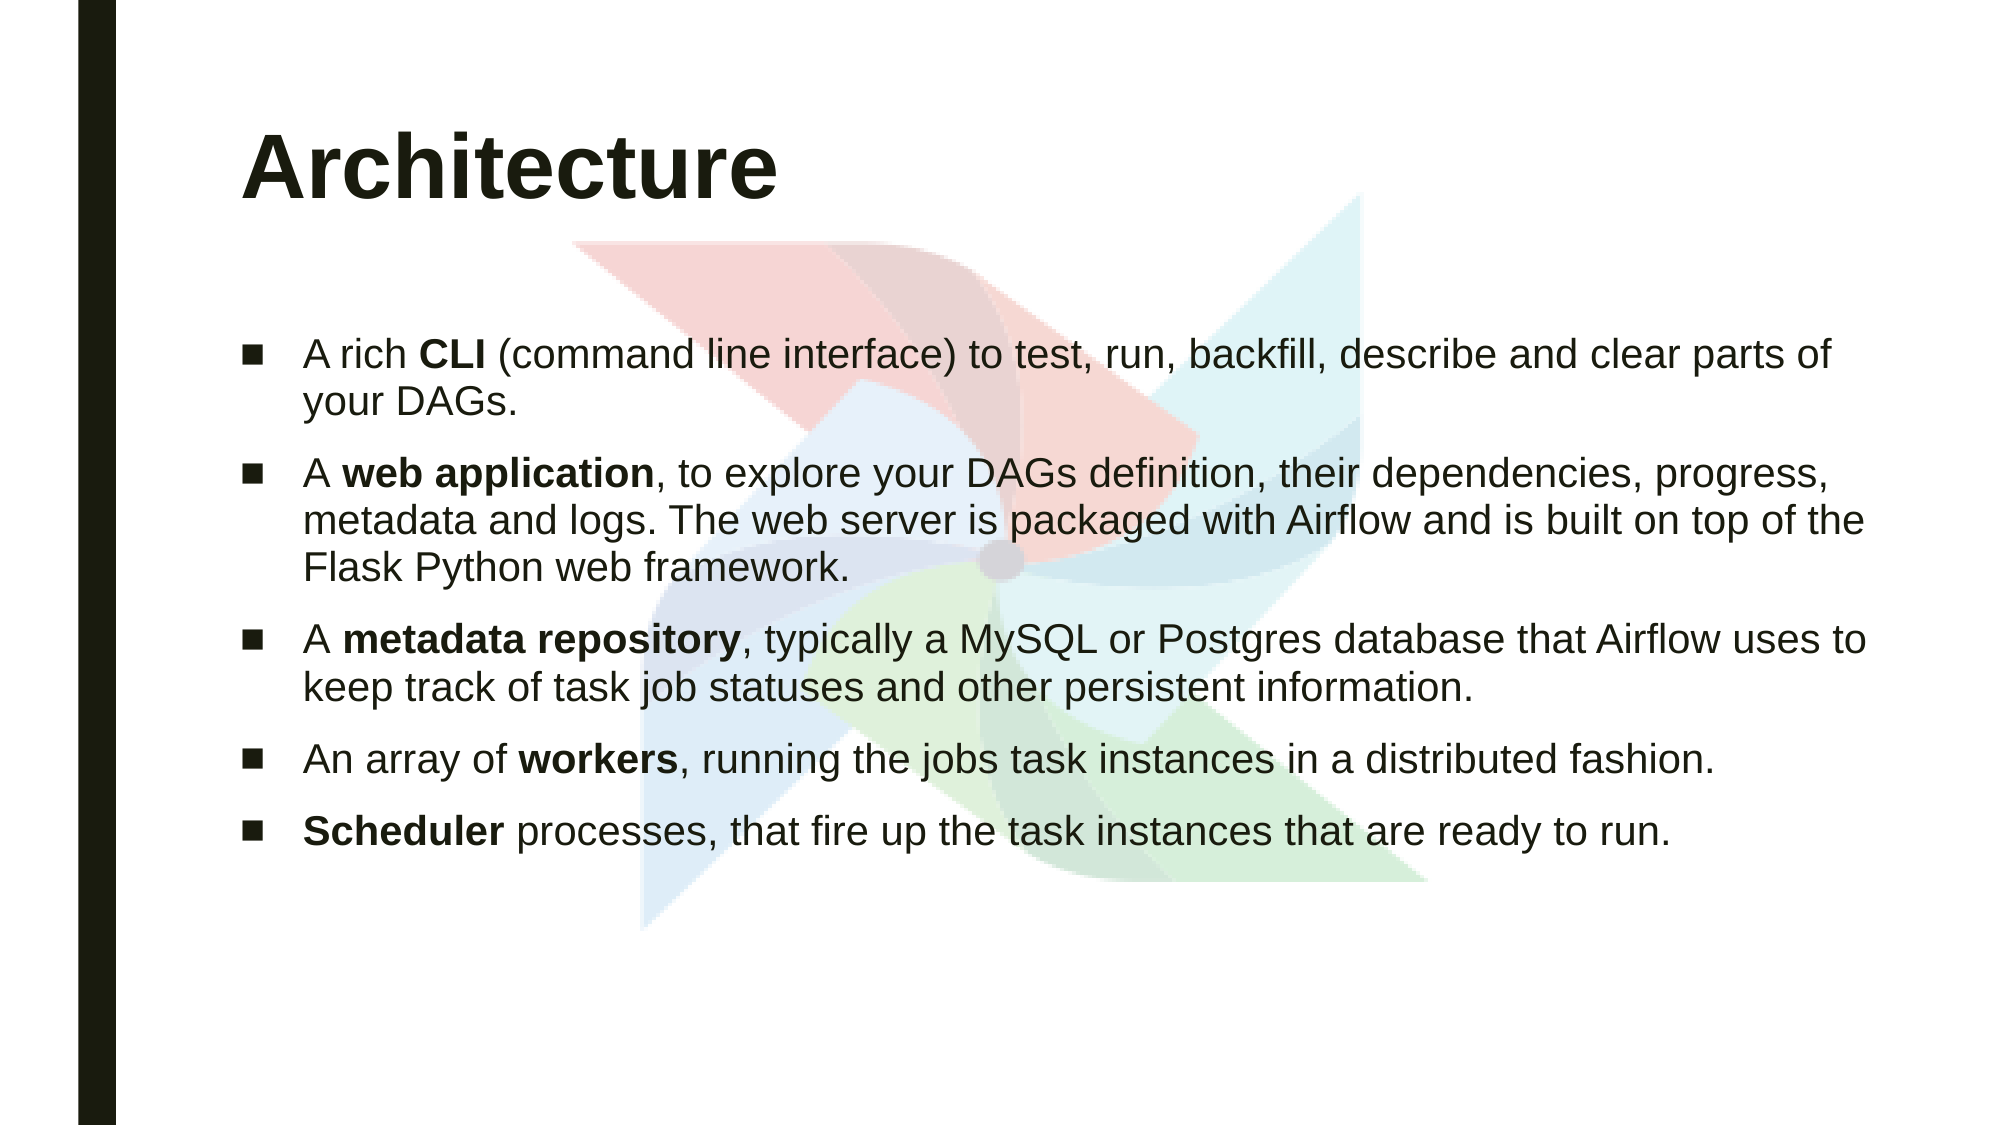

# Architecture
A rich CLI (command line interface) to test, run, backfill, describe and clear parts of your DAGs.
A web application, to explore your DAGs definition, their dependencies, progress, metadata and logs. The web server is packaged with Airflow and is built on top of the Flask Python web framework.
A metadata repository, typically a MySQL or Postgres database that Airflow uses to keep track of task job statuses and other persistent information.
An array of workers, running the jobs task instances in a distributed fashion.
Scheduler processes, that fire up the task instances that are ready to run.